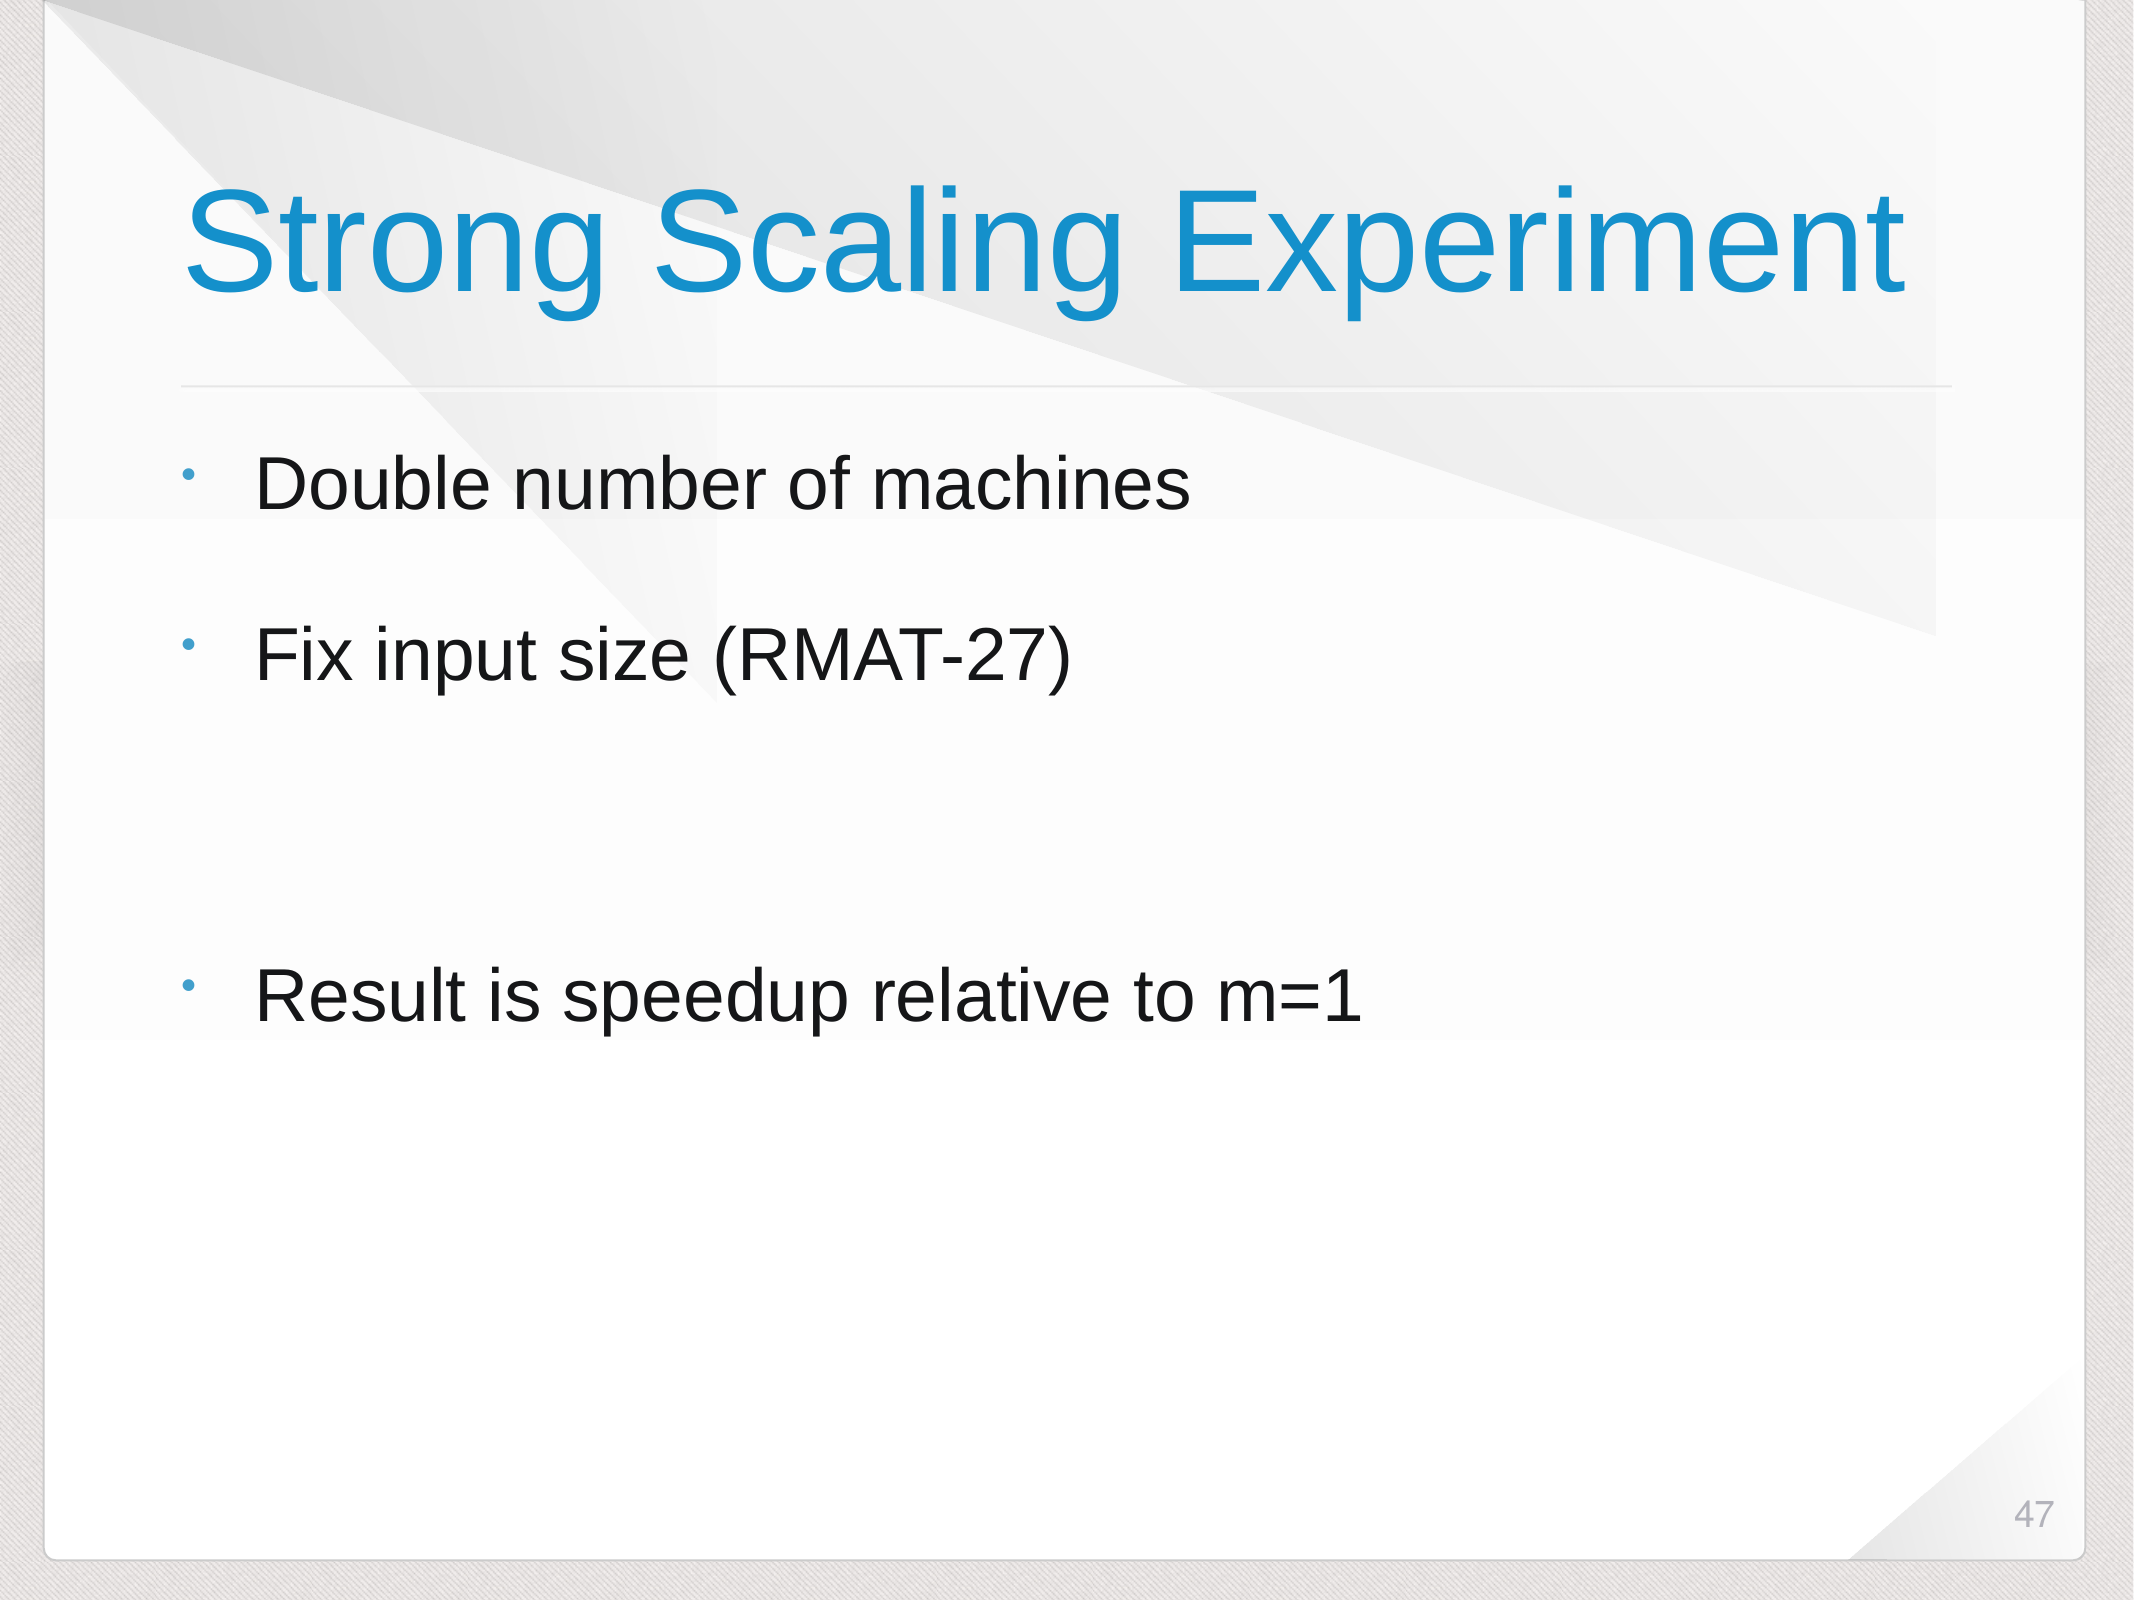

# Strong Scaling Experiment
Double number of machines
Fix input size (RMAT-27)

Result is speedup relative to m=1
47